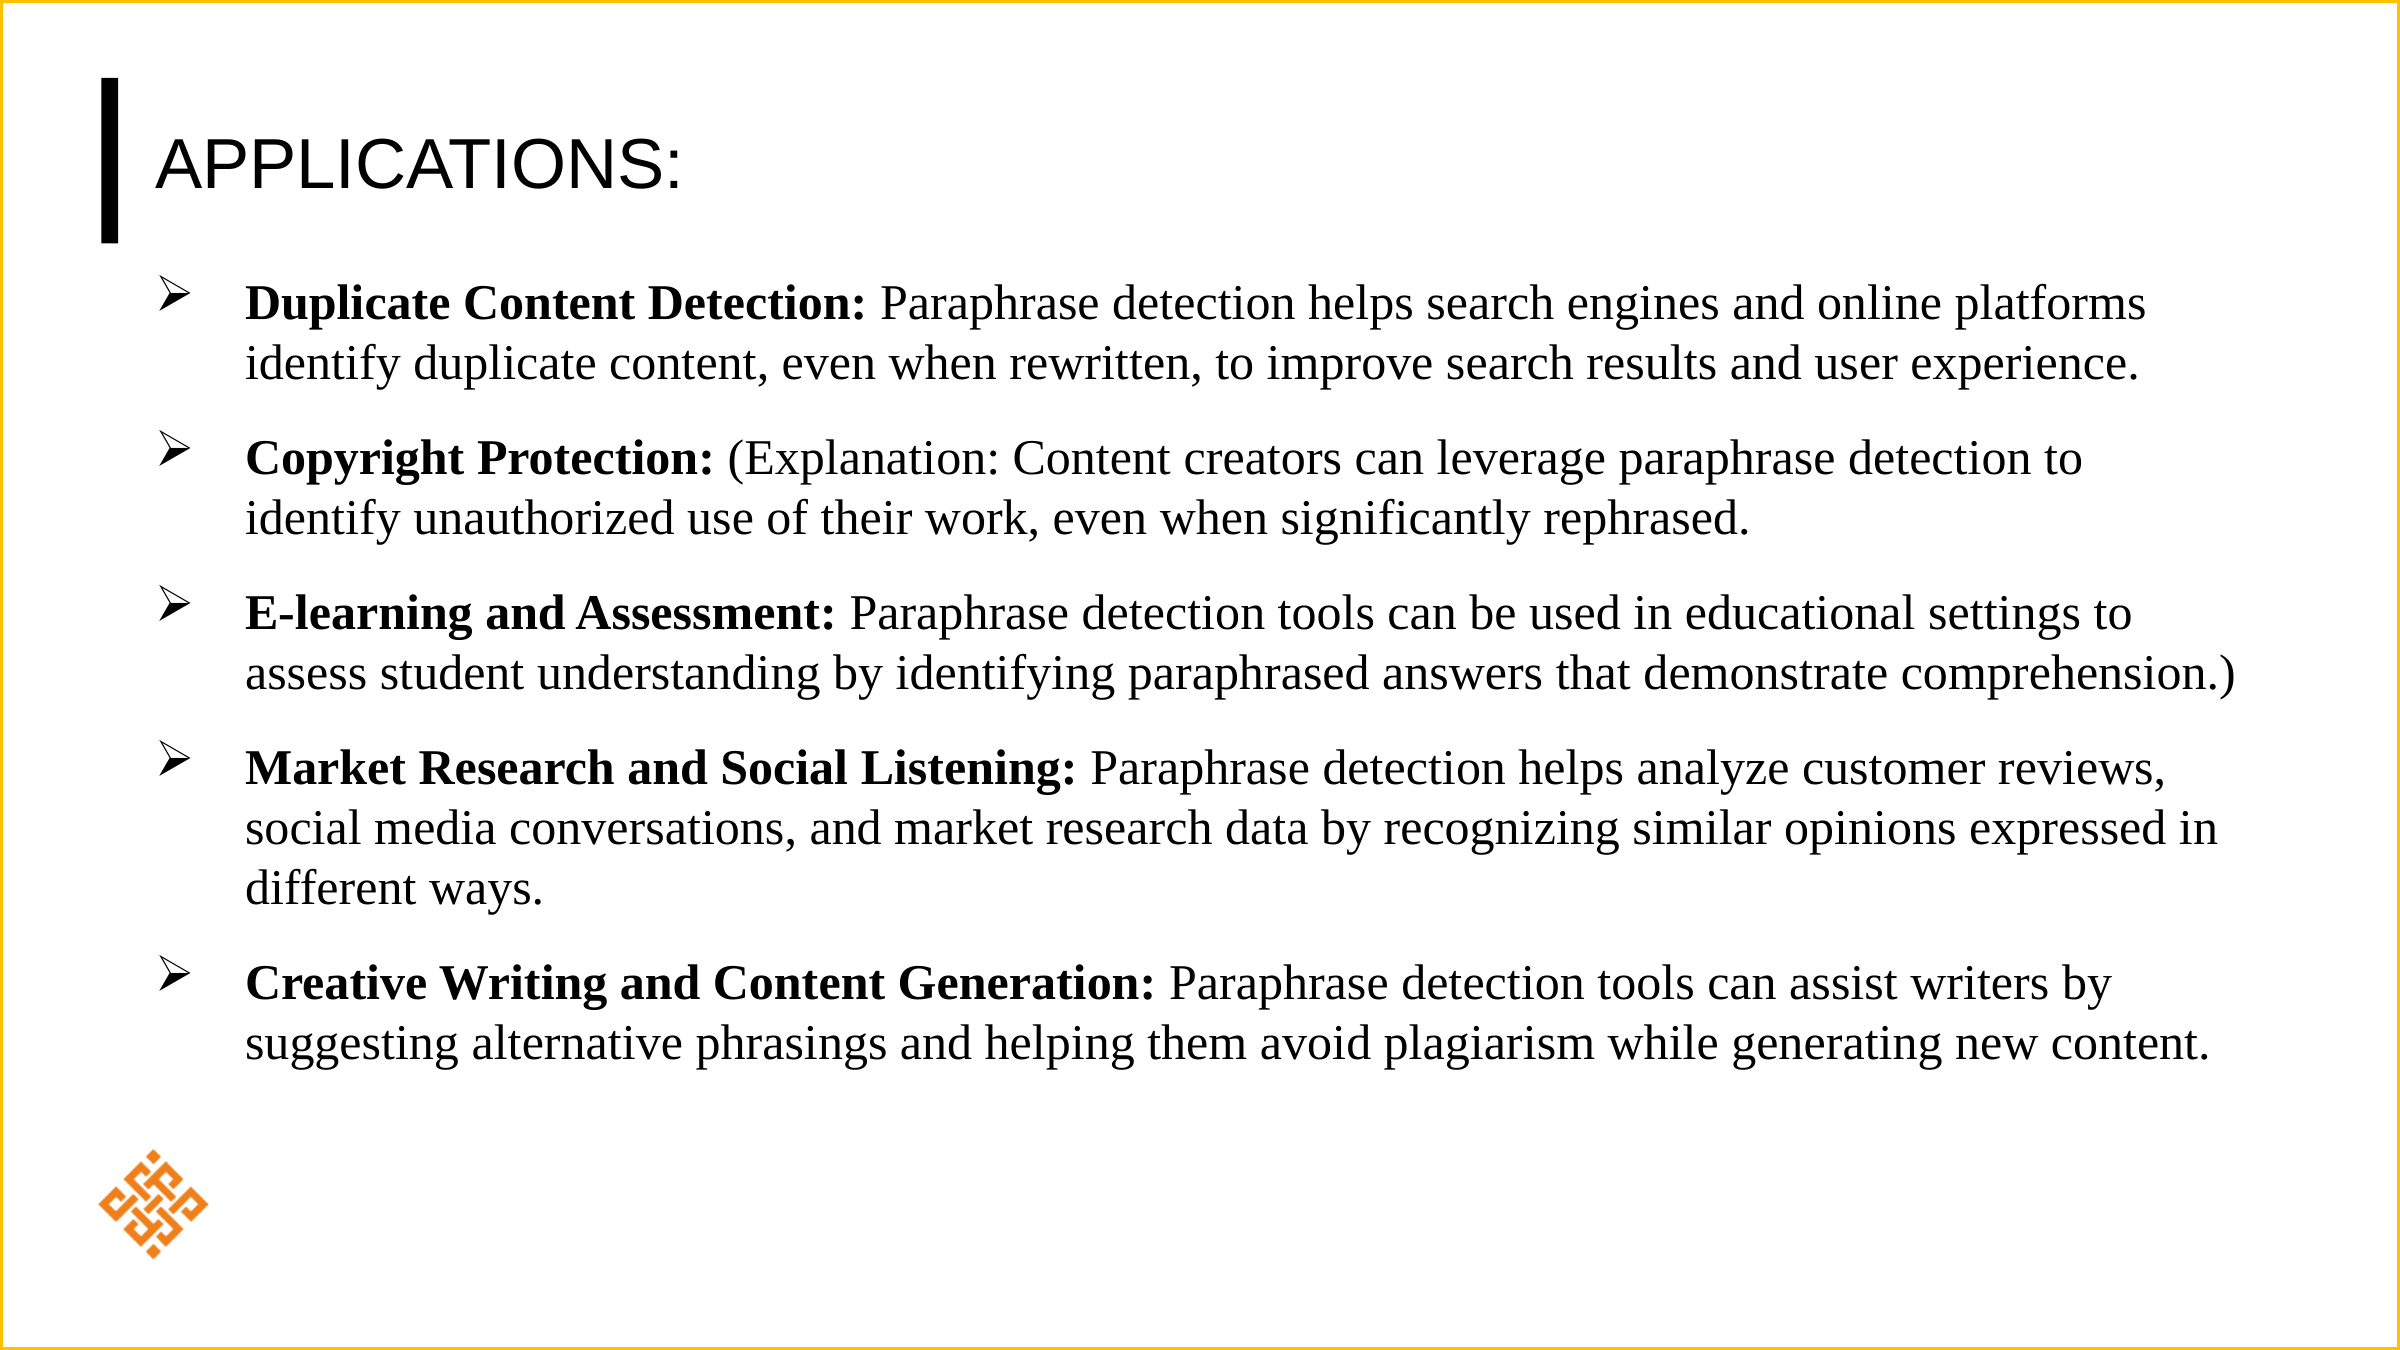

# Applications:
Duplicate Content Detection: Paraphrase detection helps search engines and online platforms identify duplicate content, even when rewritten, to improve search results and user experience.
Copyright Protection: (Explanation: Content creators can leverage paraphrase detection to identify unauthorized use of their work, even when significantly rephrased.
E-learning and Assessment: Paraphrase detection tools can be used in educational settings to assess student understanding by identifying paraphrased answers that demonstrate comprehension.)
Market Research and Social Listening: Paraphrase detection helps analyze customer reviews, social media conversations, and market research data by recognizing similar opinions expressed in different ways.
Creative Writing and Content Generation: Paraphrase detection tools can assist writers by suggesting alternative phrasings and helping them avoid plagiarism while generating new content.